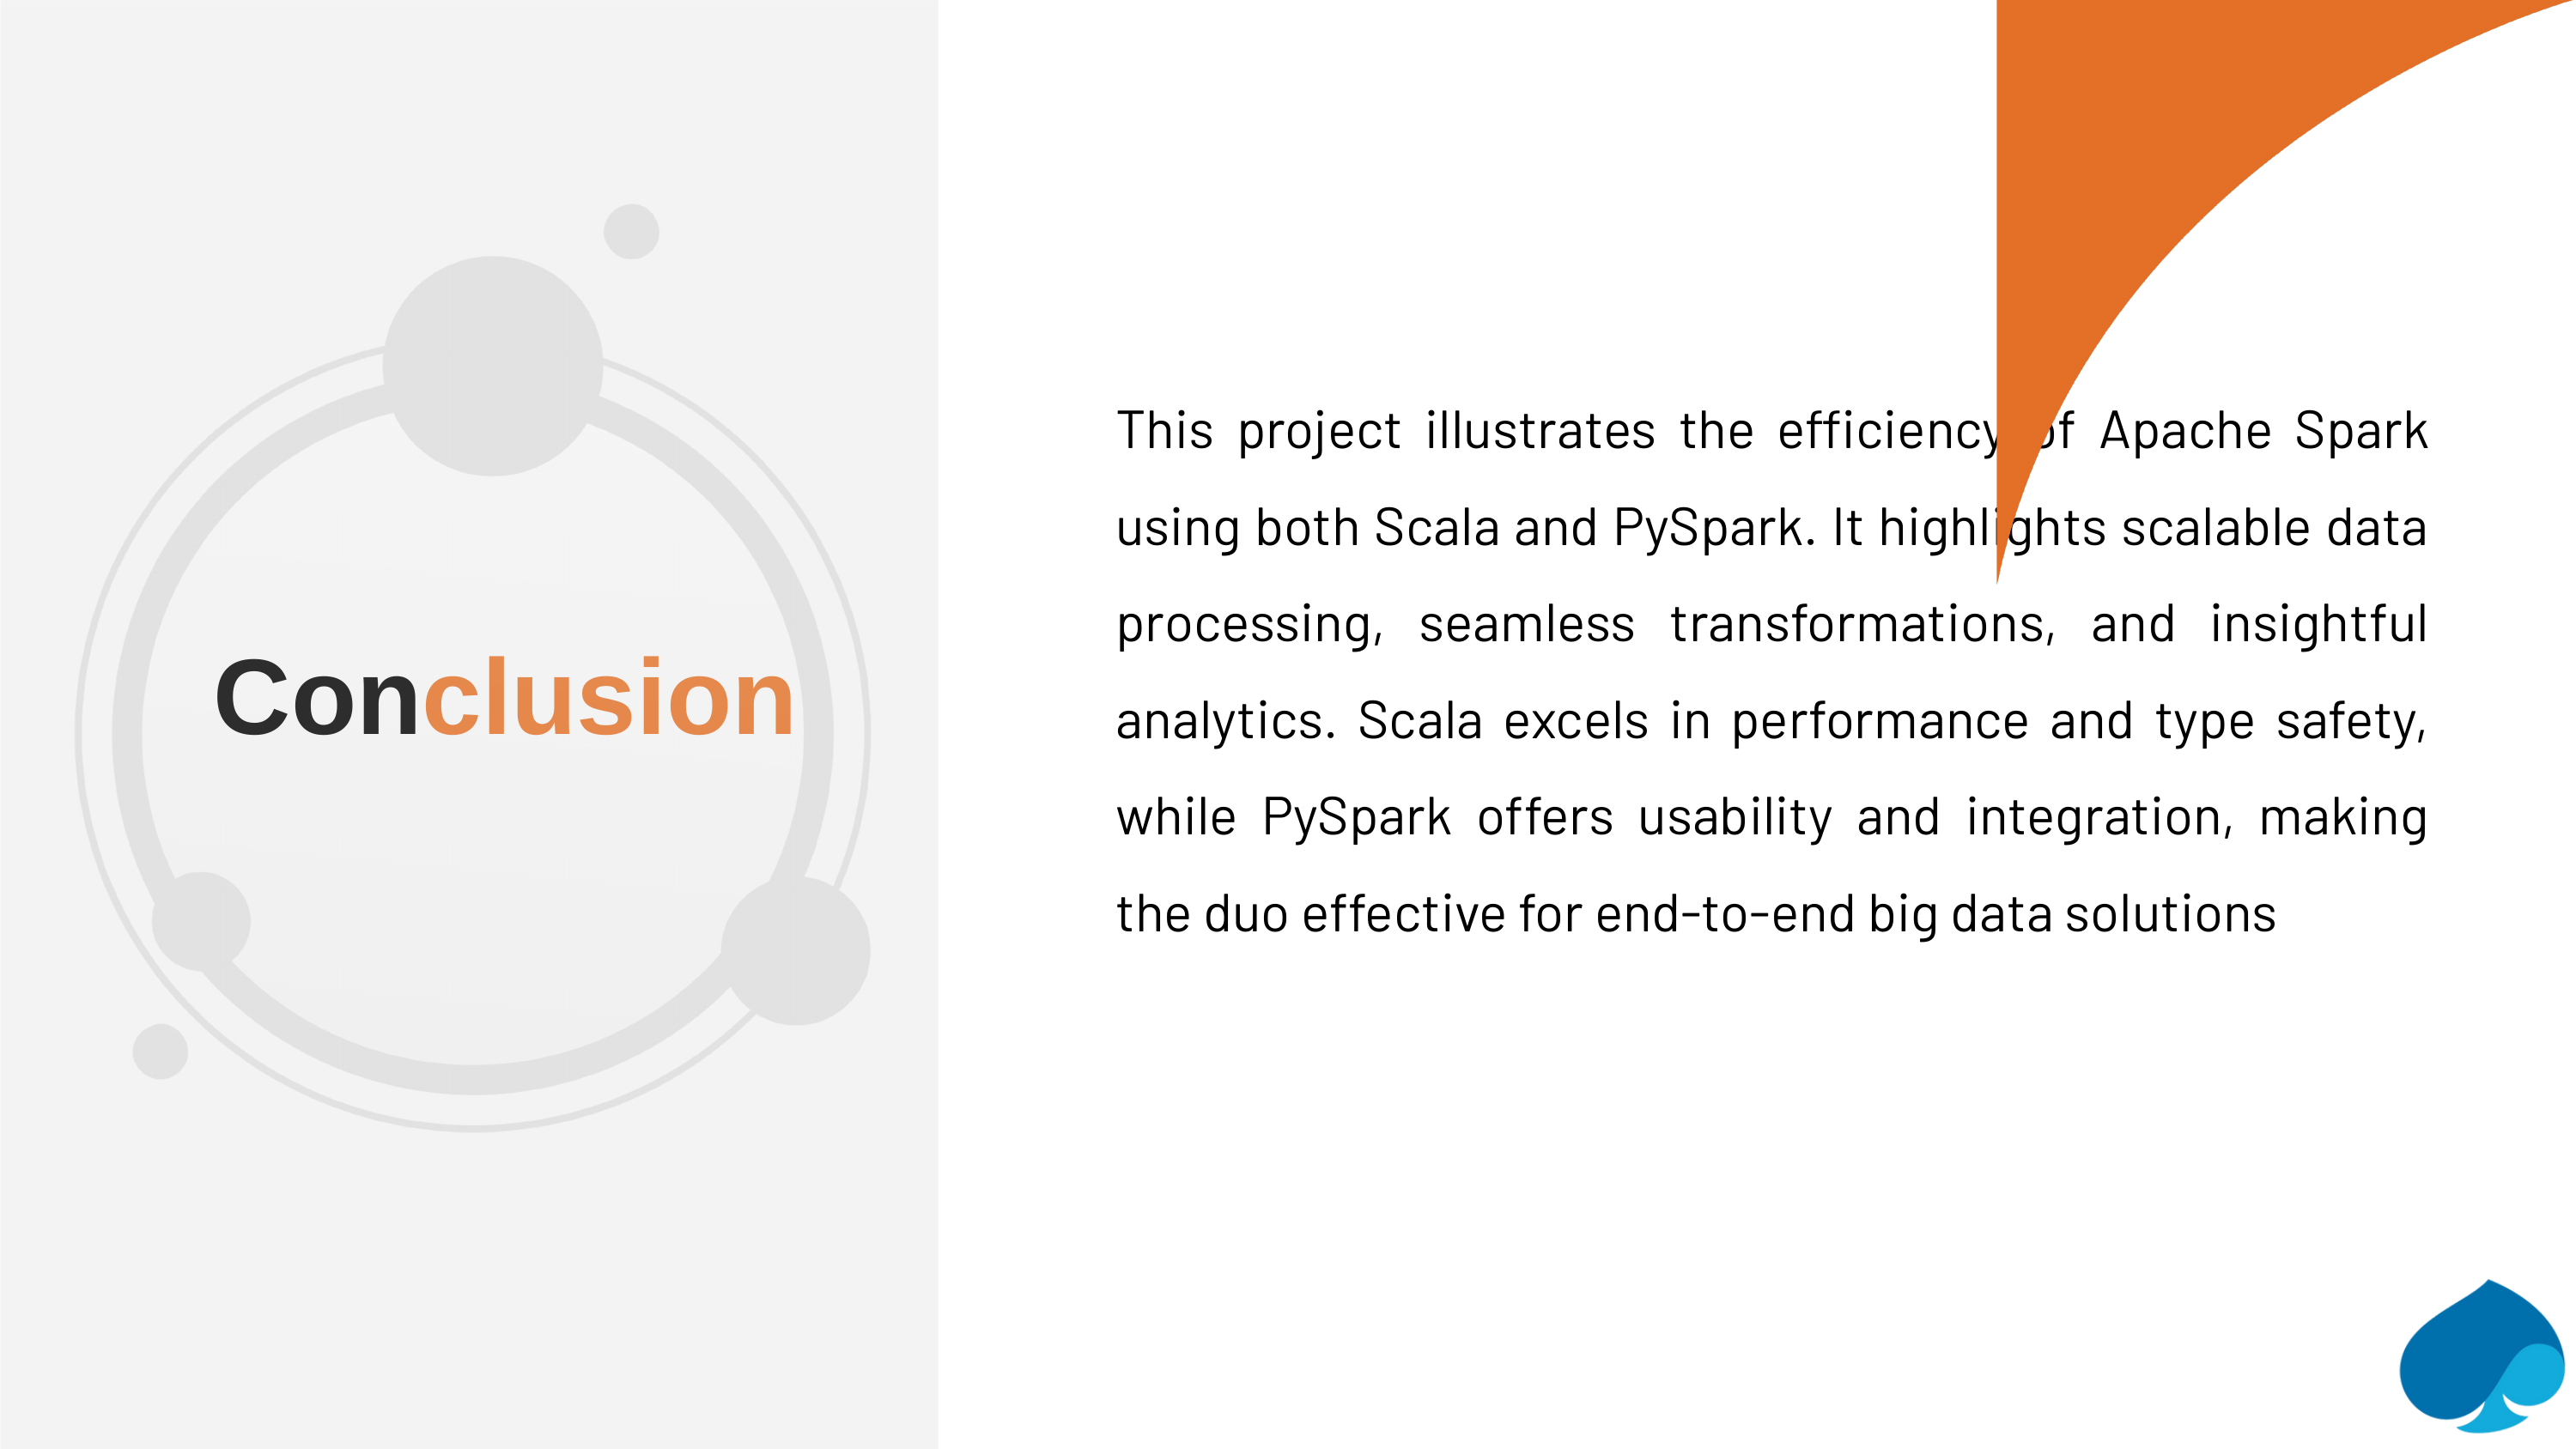

This project illustrates the efficiency of Apache Spark using both Scala and PySpark. It highlights scalable data processing, seamless transformations, and insightful analytics. Scala excels in performance and type safety, while PySpark offers usability and integration, making the duo effective for end-to-end big data solutions

Conclusion